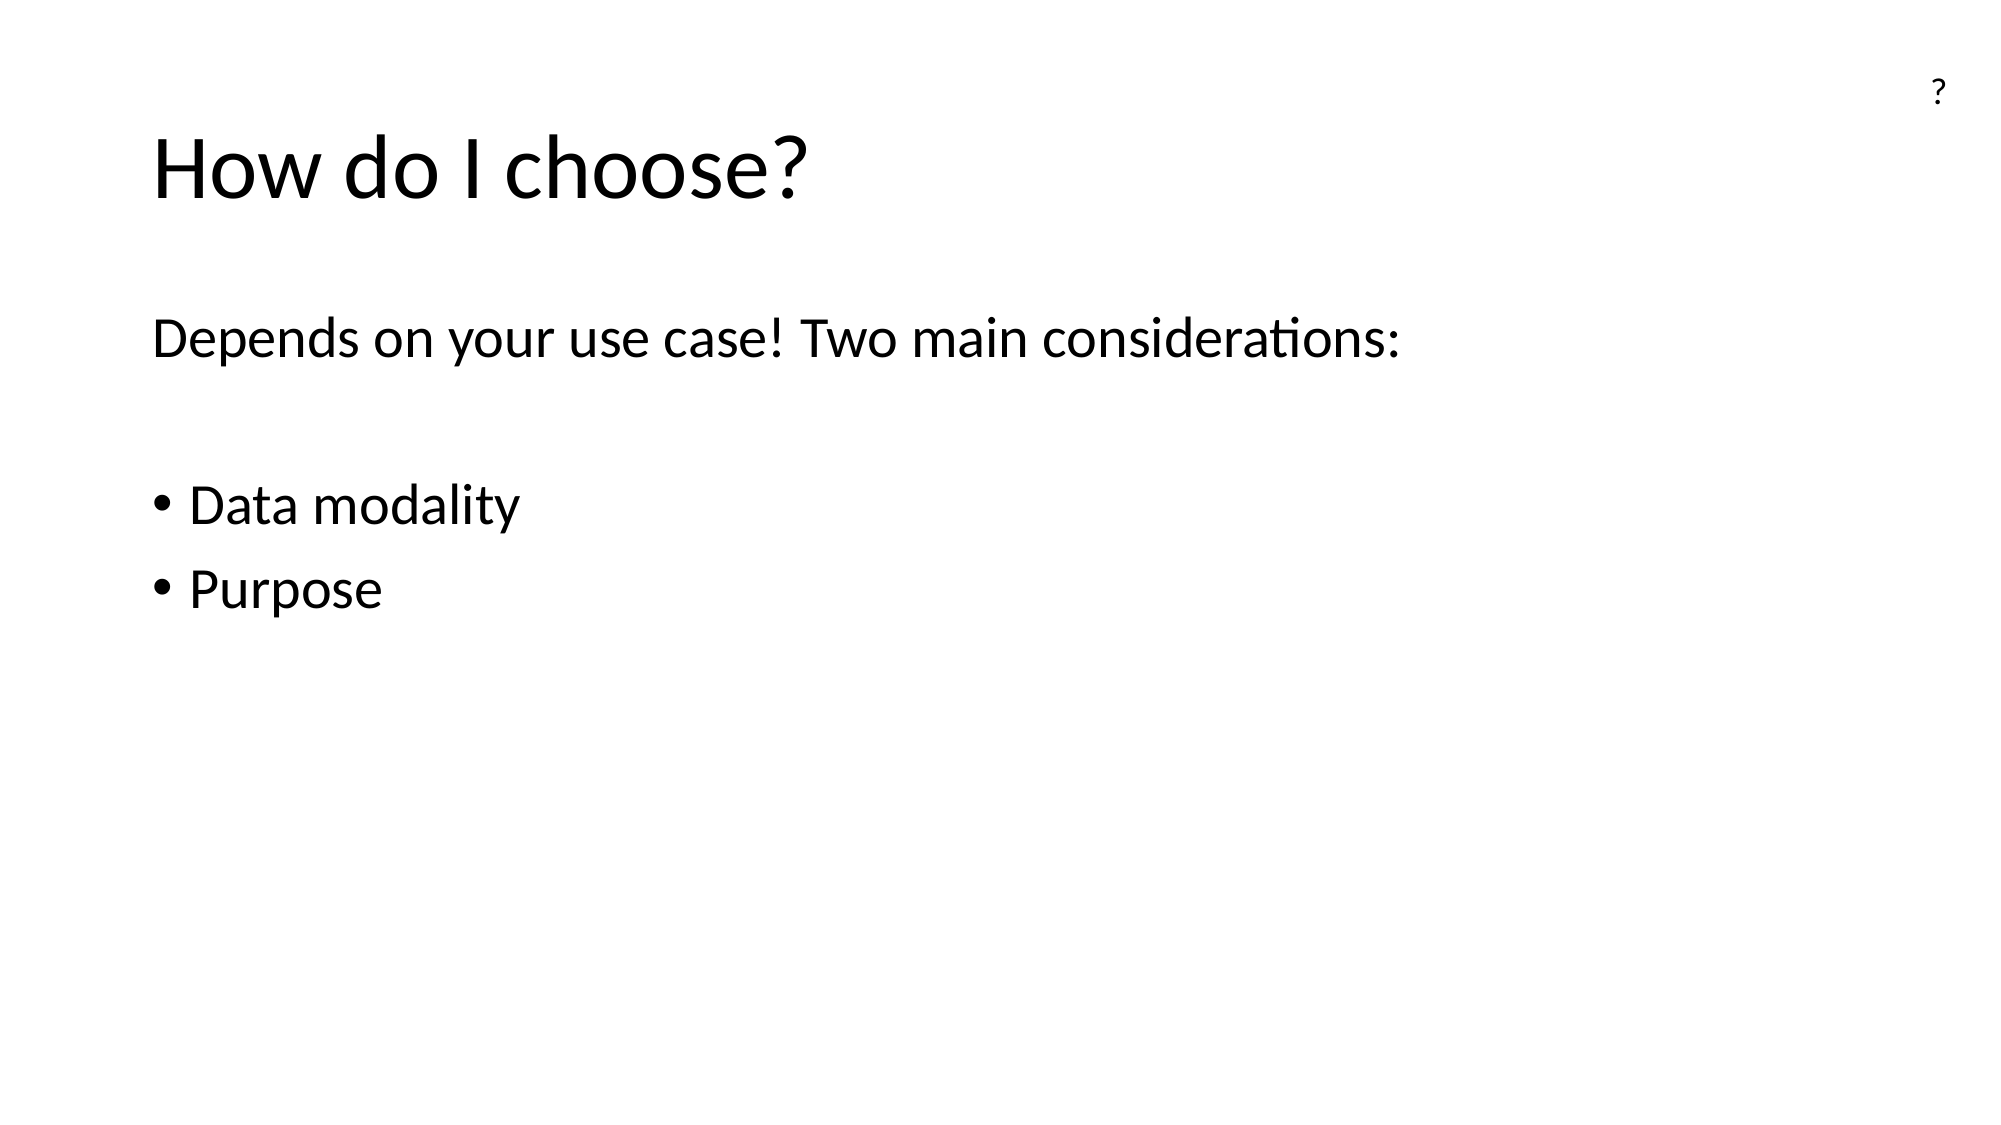

# How do I choose?
?
Depends on your use case! Two main considerations:

Data modality
Purpose